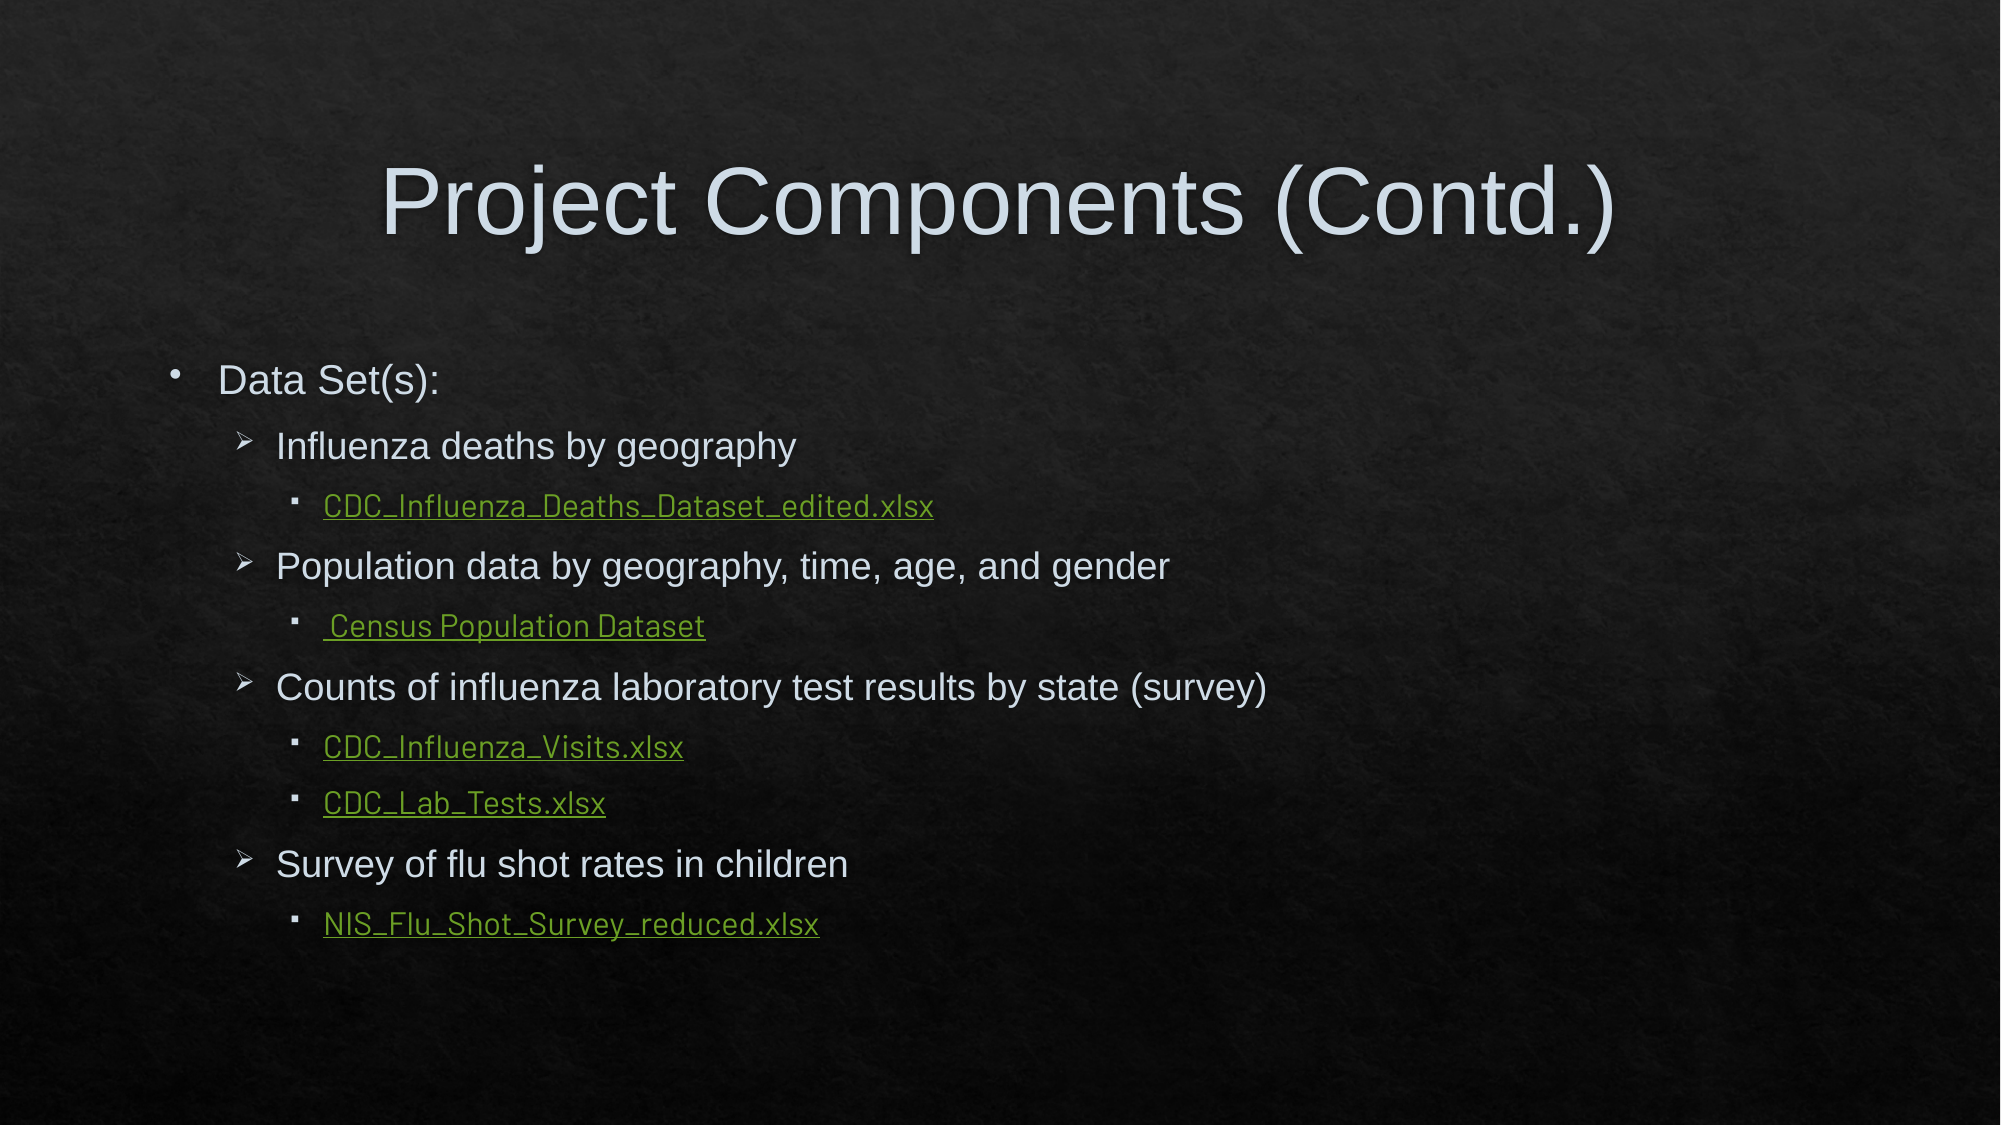

# Project Components (Contd.)
Data Set(s):
Influenza deaths by geography
CDC_Influenza_Deaths_Dataset_edited.xlsx
Population data by geography, time, age, and gender
 Census Population Dataset
Counts of influenza laboratory test results by state (survey)
CDC_Influenza_Visits.xlsx
CDC_Lab_Tests.xlsx
Survey of flu shot rates in children
NIS_Flu_Shot_Survey_reduced.xlsx